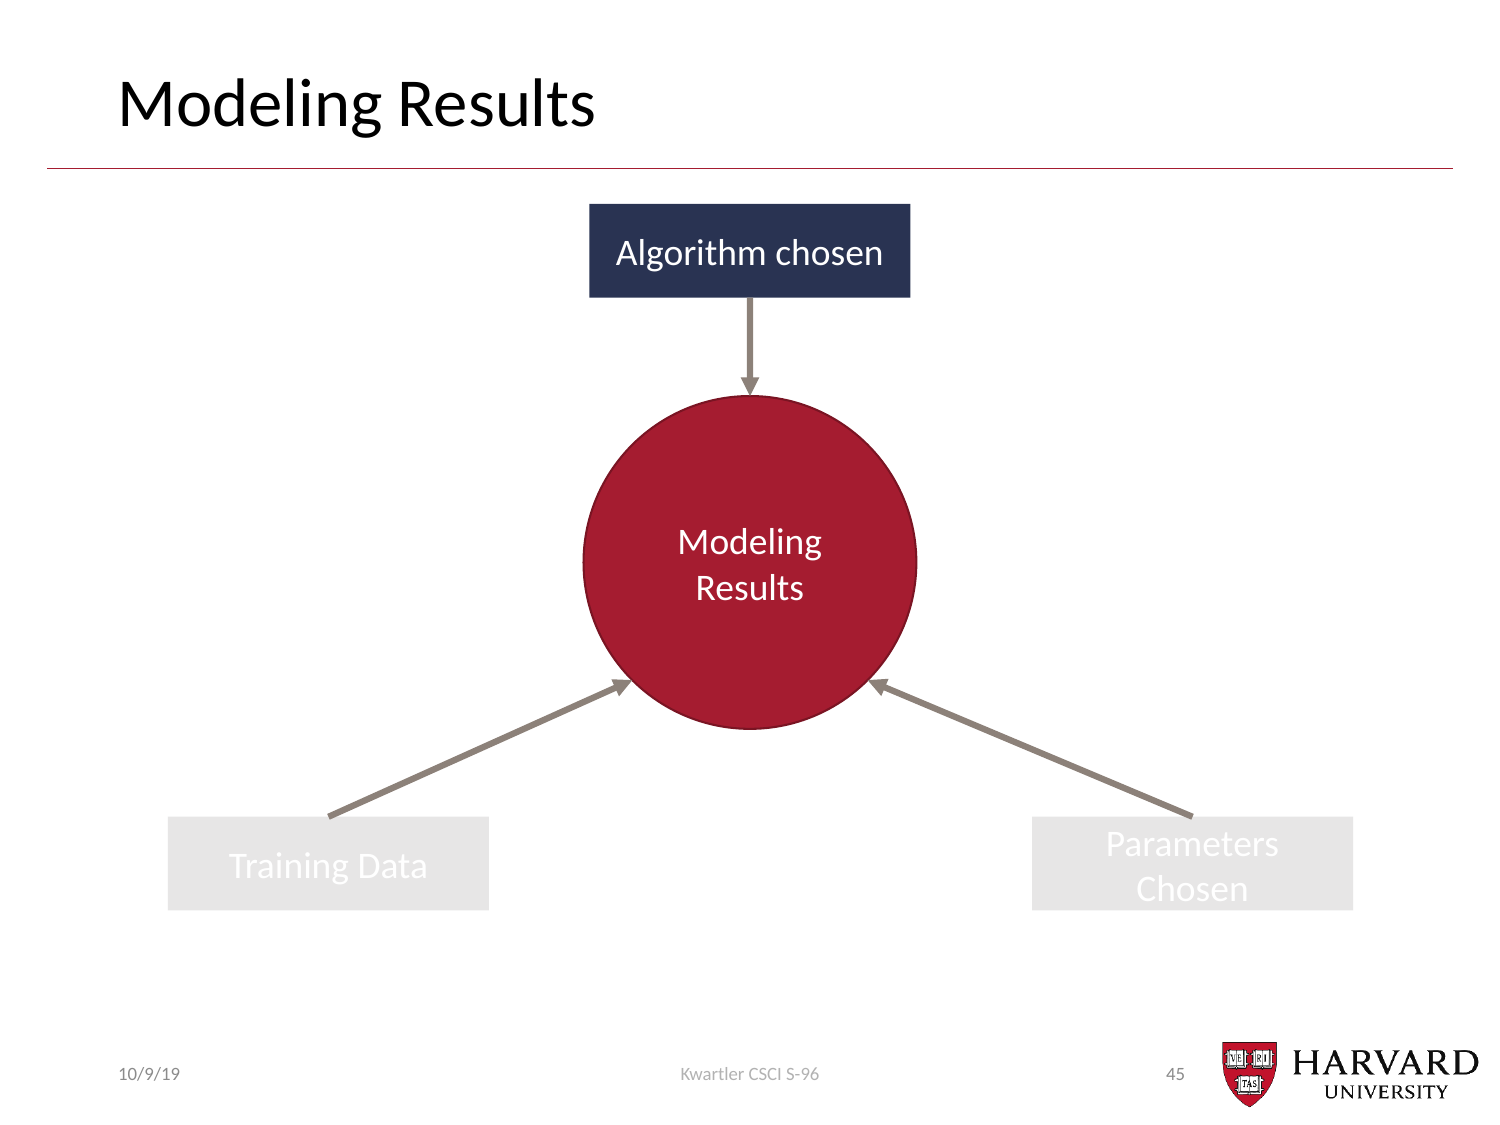

# Modeling Results
Algorithm chosen
Modeling Results
Training Data
Parameters Chosen
10/9/19
Kwartler CSCI S-96
45